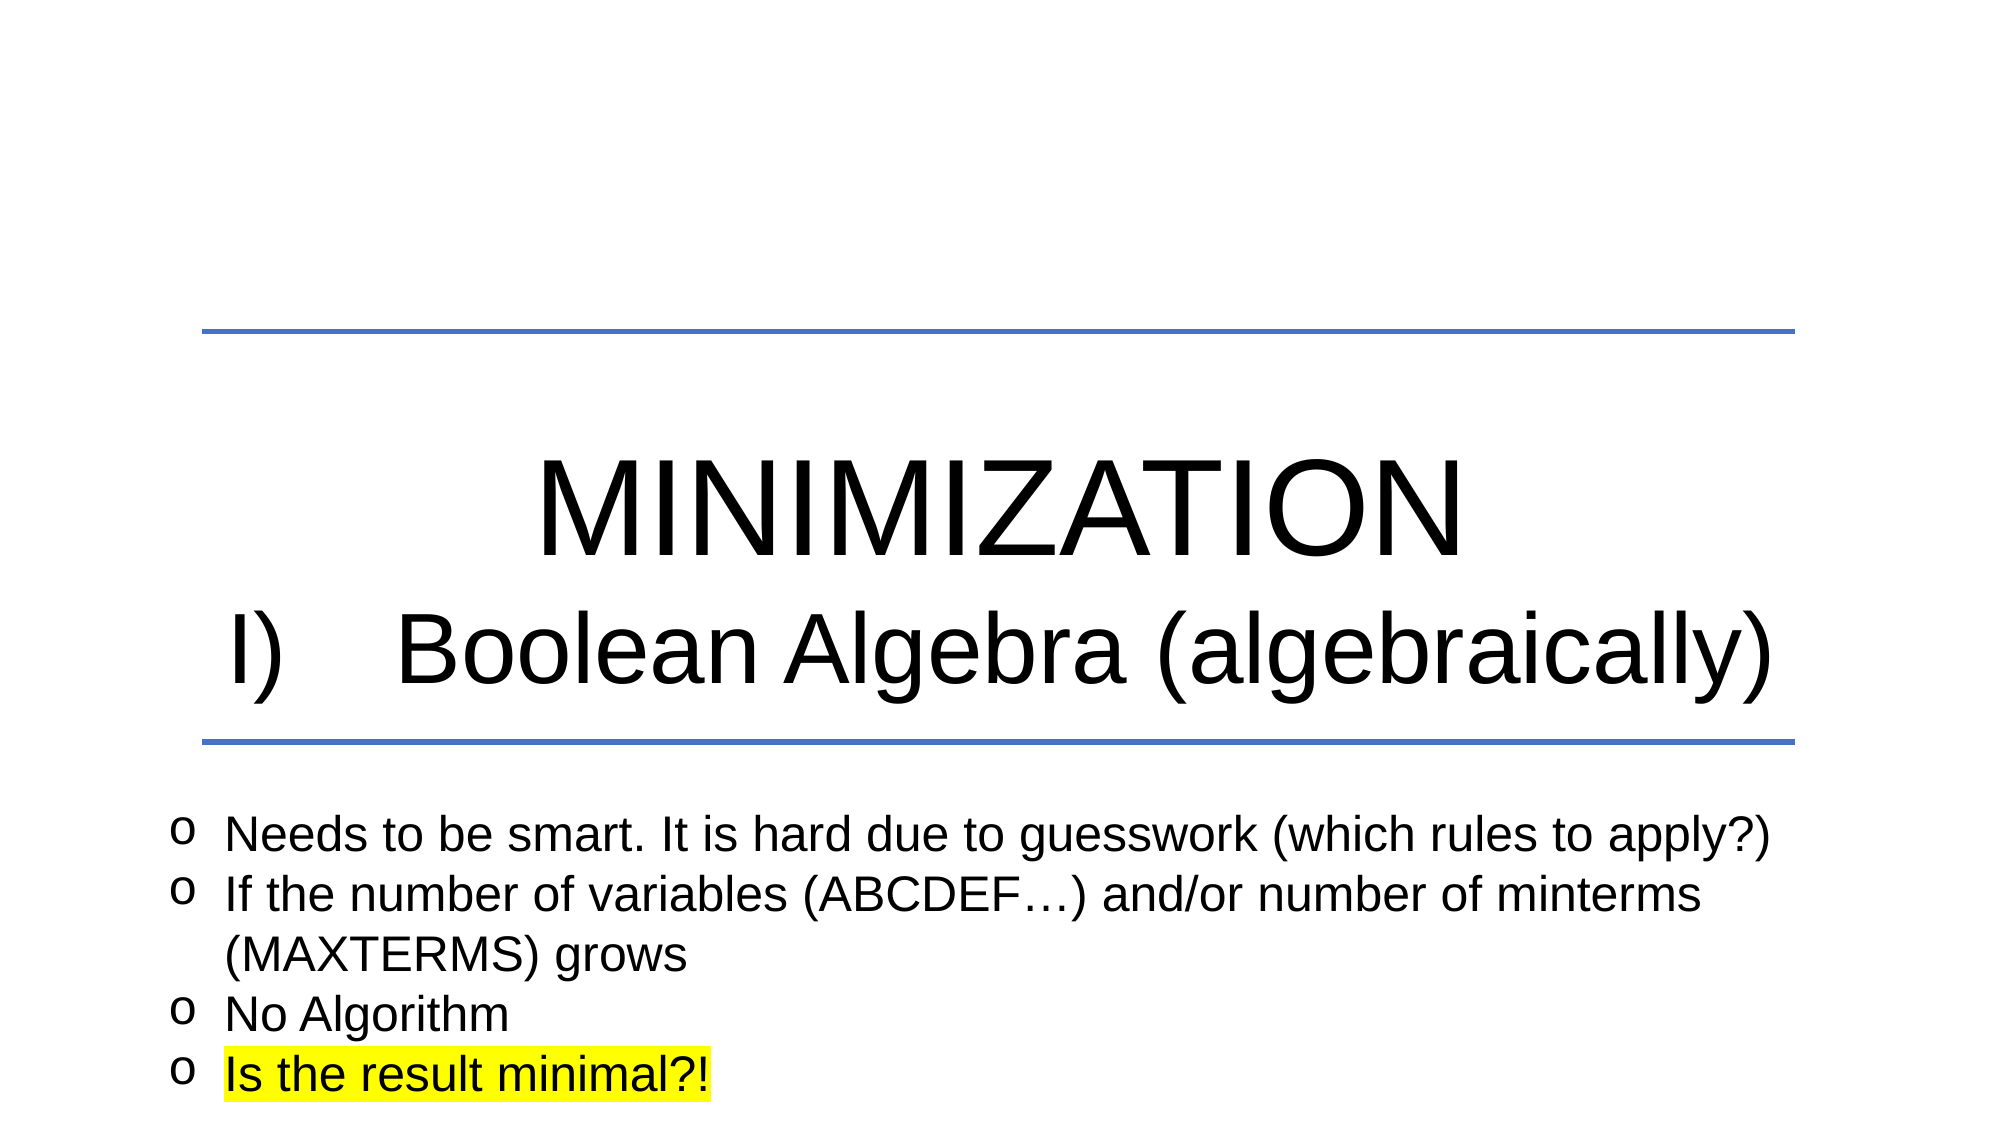

Minimization
Boolean Algebra (algebraically)
Needs to be smart. It is hard due to guesswork (which rules to apply?)
If the number of variables (ABCDEF…) and/or number of minterms (MAXTERMS) grows
No Algorithm
Is the result minimal?!